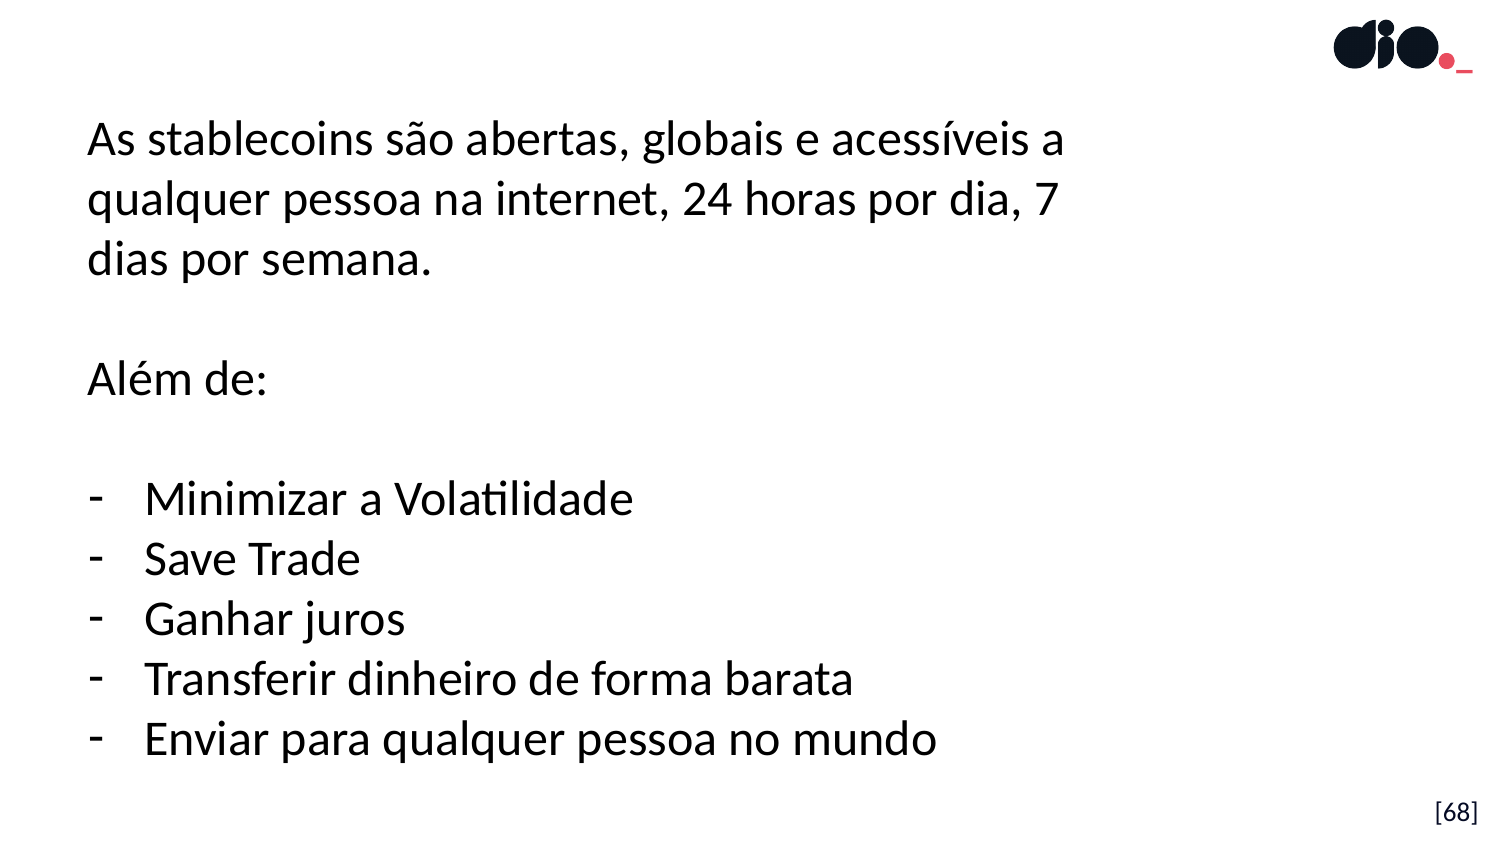

As stablecoins são abertas, globais e acessíveis a qualquer pessoa na internet, 24 horas por dia, 7 dias por semana.

Além de:

Minimizar a Volatilidade
Save Trade
Ganhar juros
Transferir dinheiro de forma barata
Enviar para qualquer pessoa no mundo
[68]